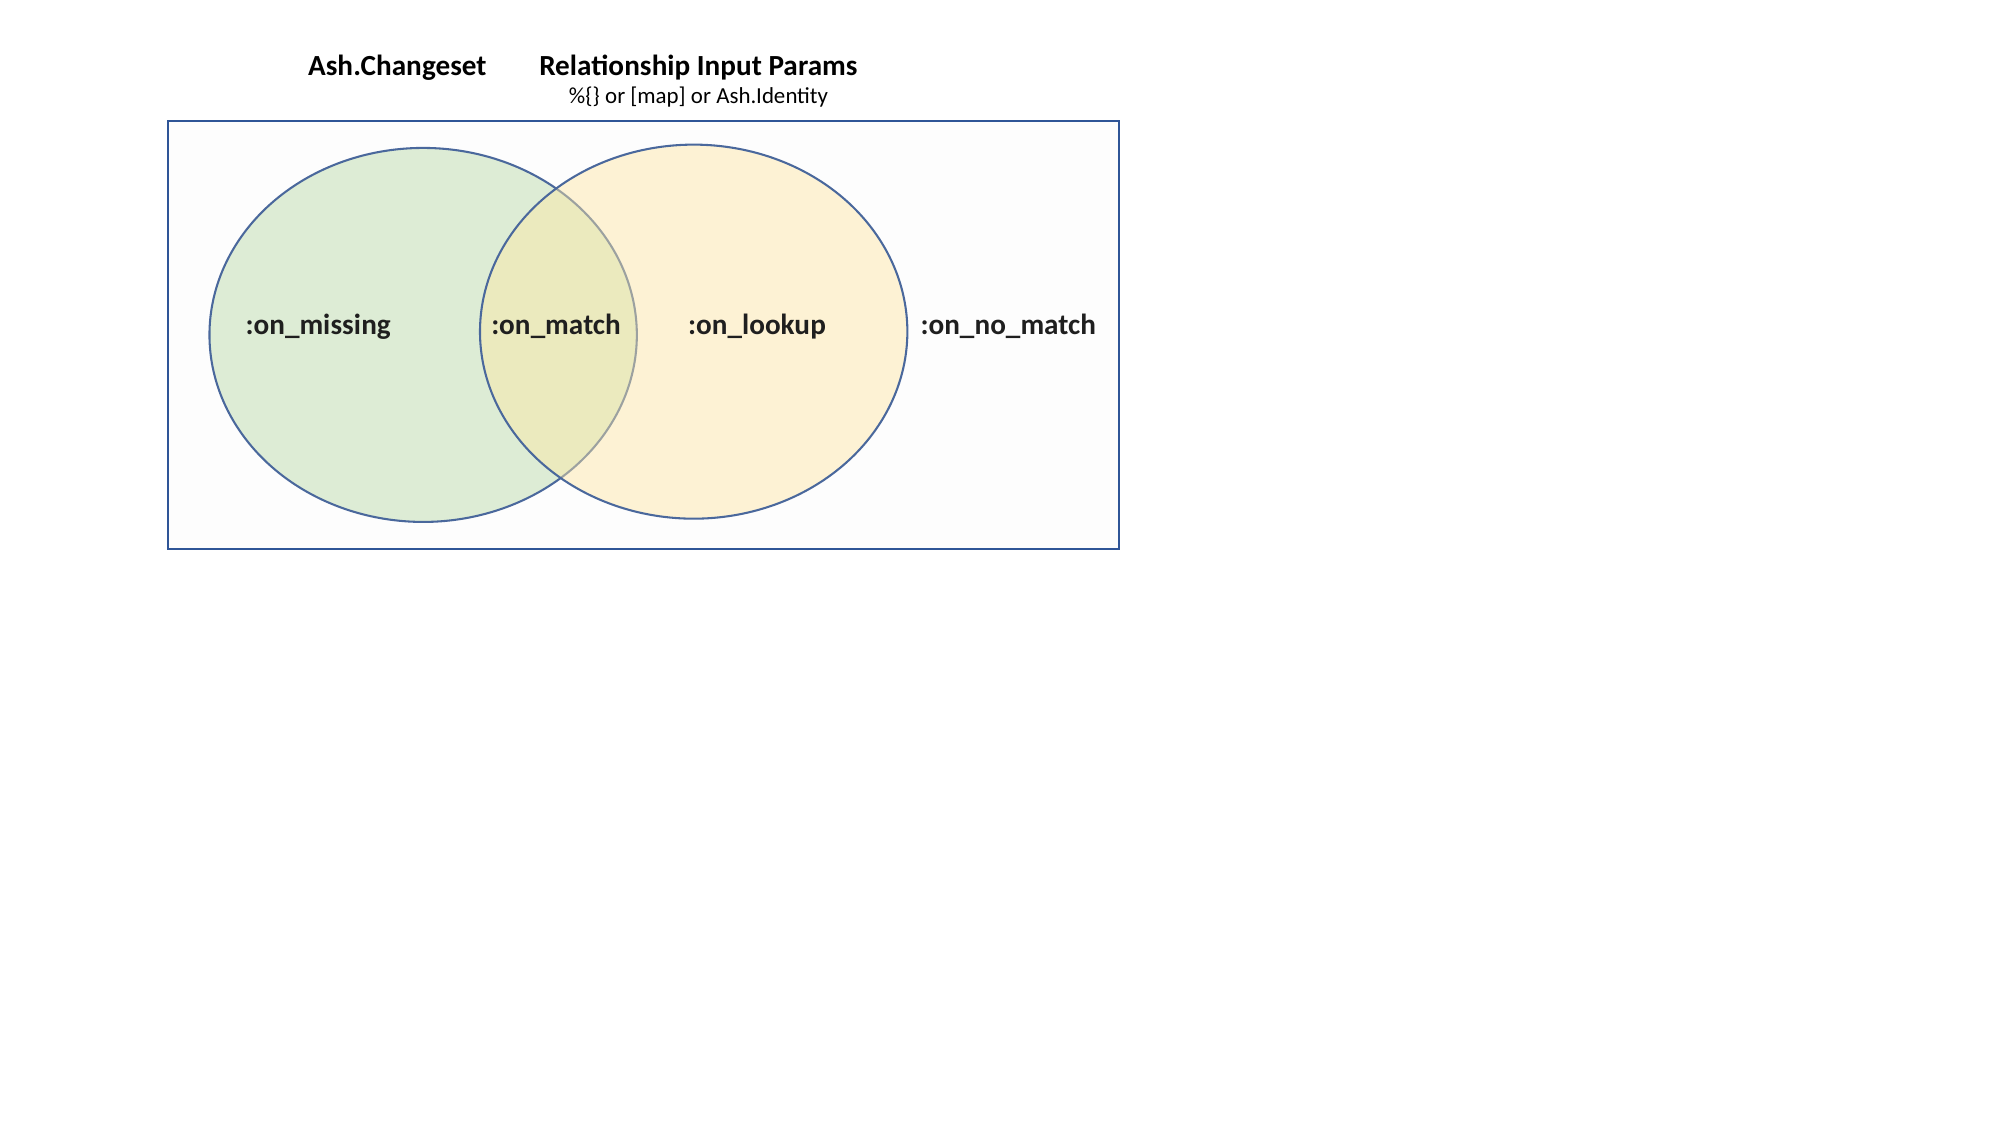

Ash.Changeset
Relationship Input Params
%{} or [map] or Ash.Identity

:on_missing
:on_no_match
:on_lookup
:on_match